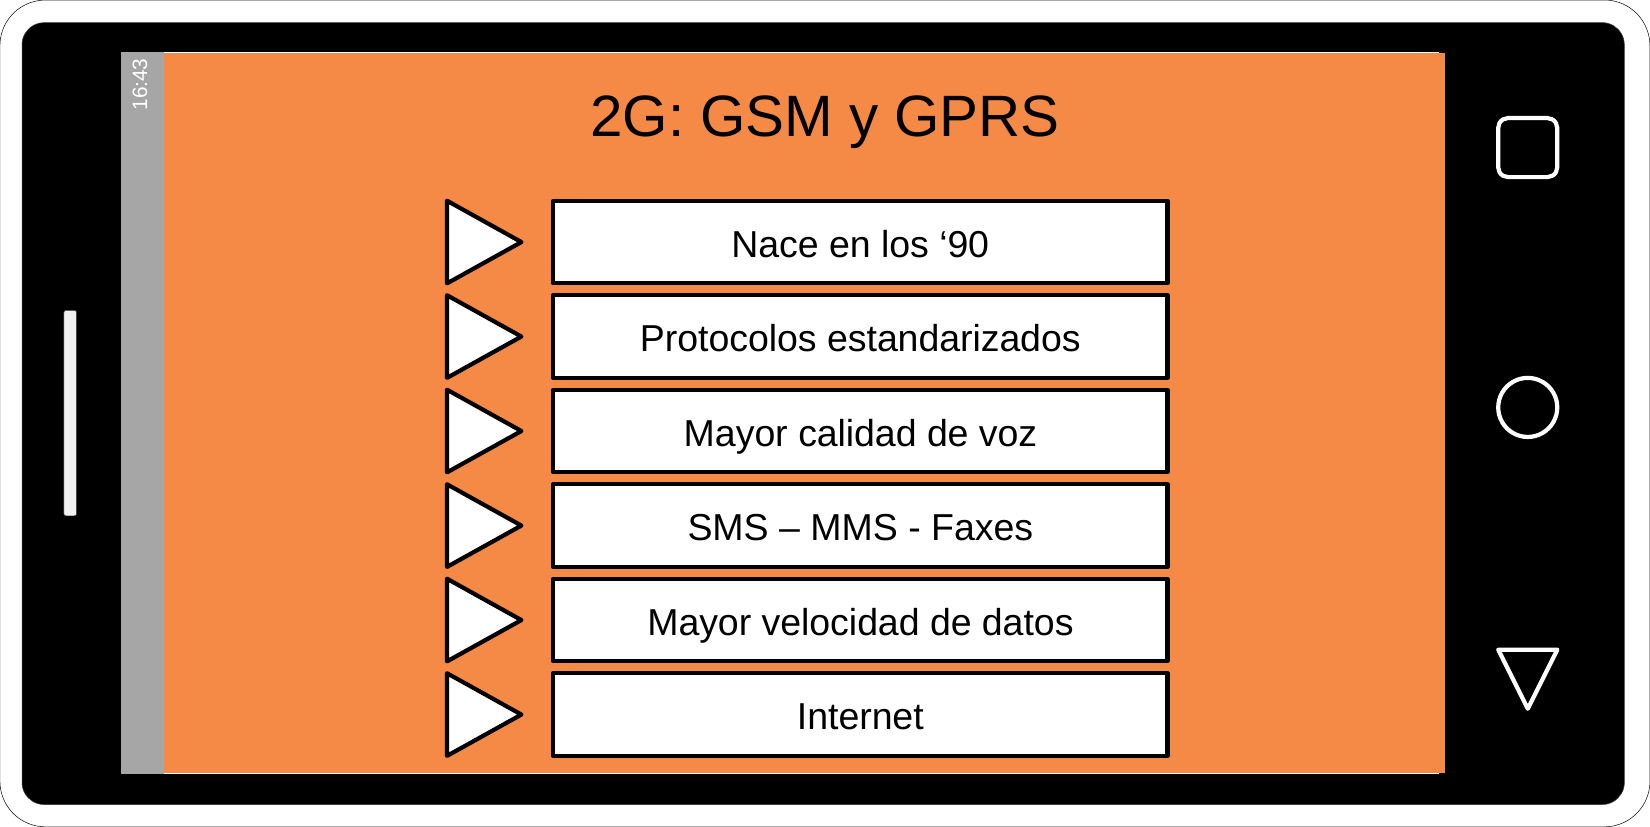

2G: GSM y GPRS

Nace en los ‘90

Protocolos estandarizados

Mayor calidad de voz

SMS – MMS - Faxes

Mayor velocidad de datos

Internet